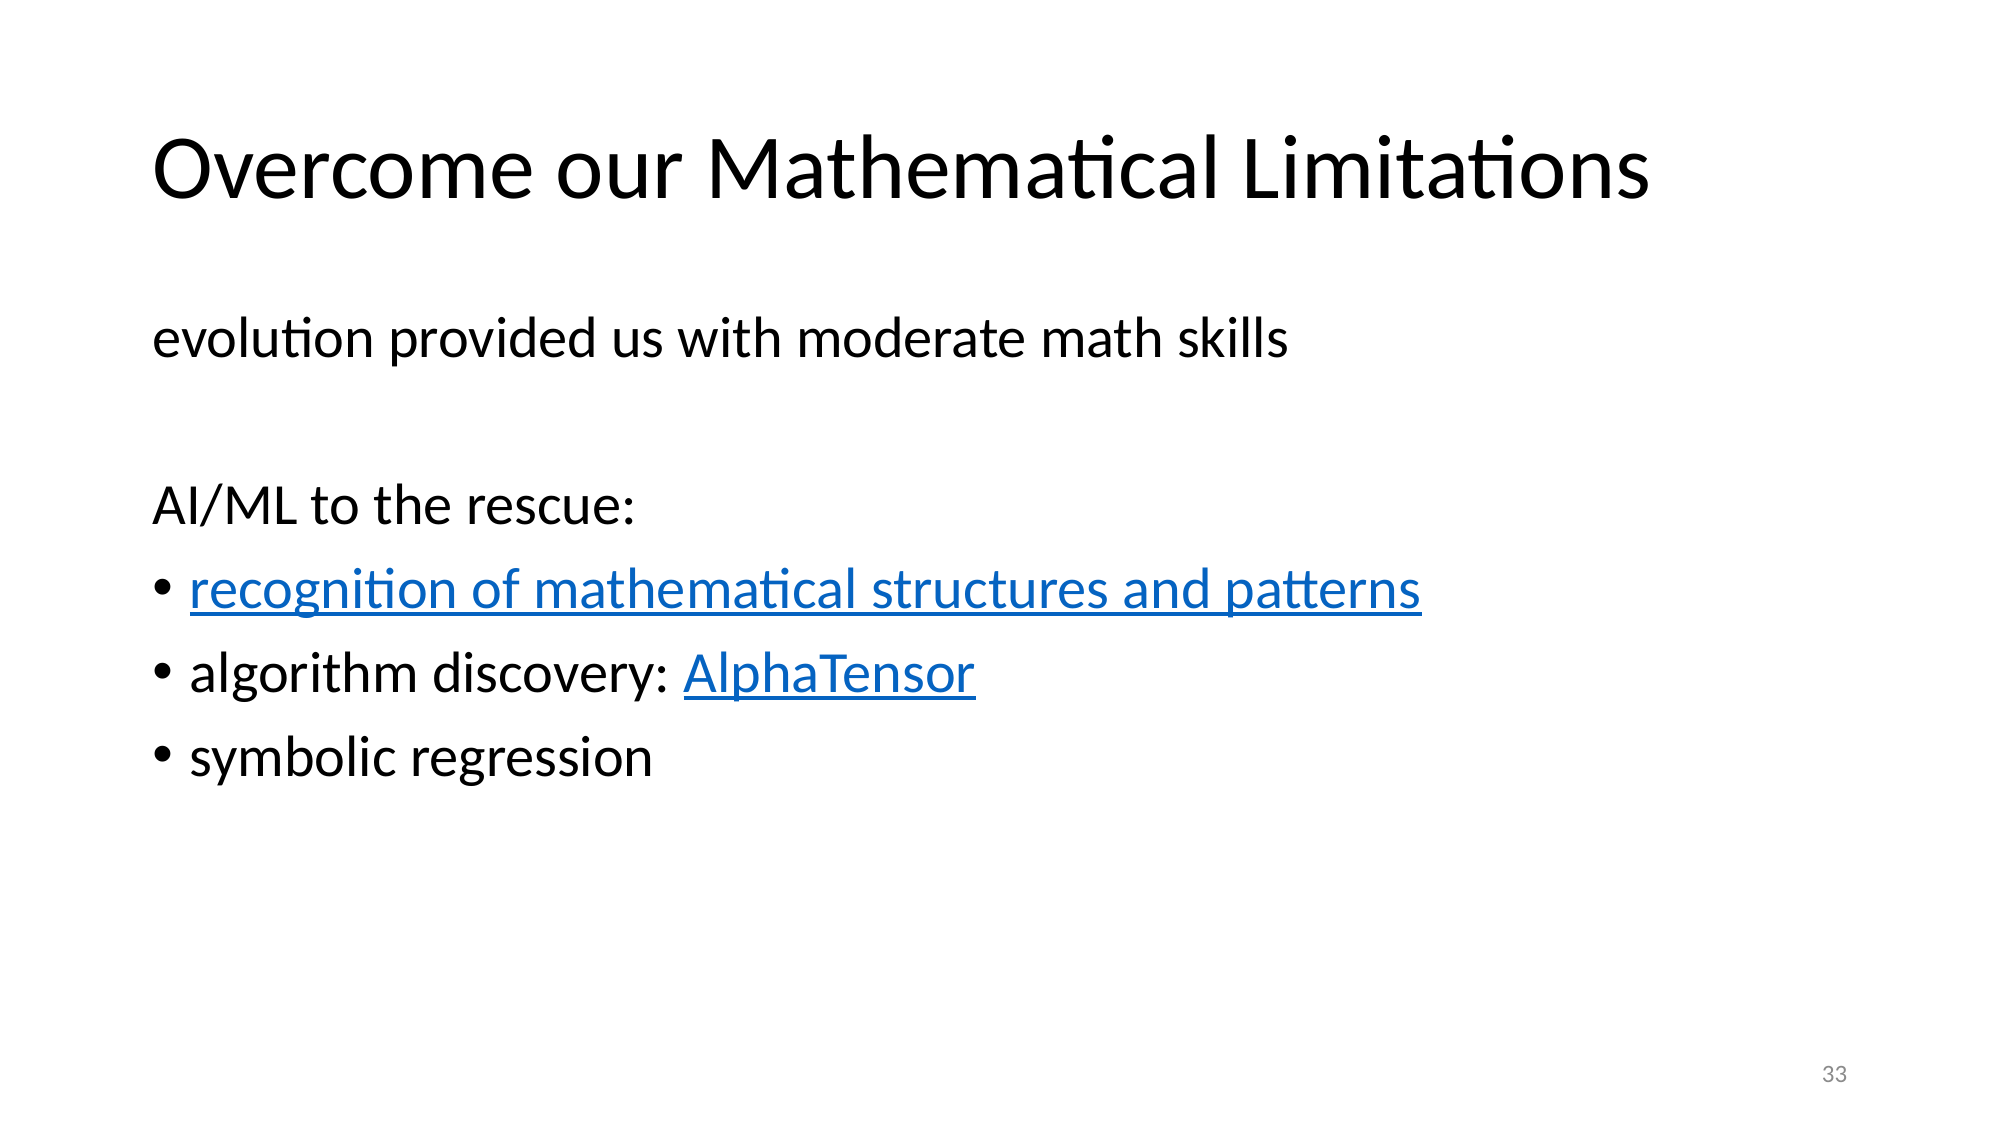

# Overcome our Mathematical Limitations
evolution provided us with moderate math skills

AI/ML to the rescue:
recognition of mathematical structures and patterns
algorithm discovery: AlphaTensor
symbolic regression
33